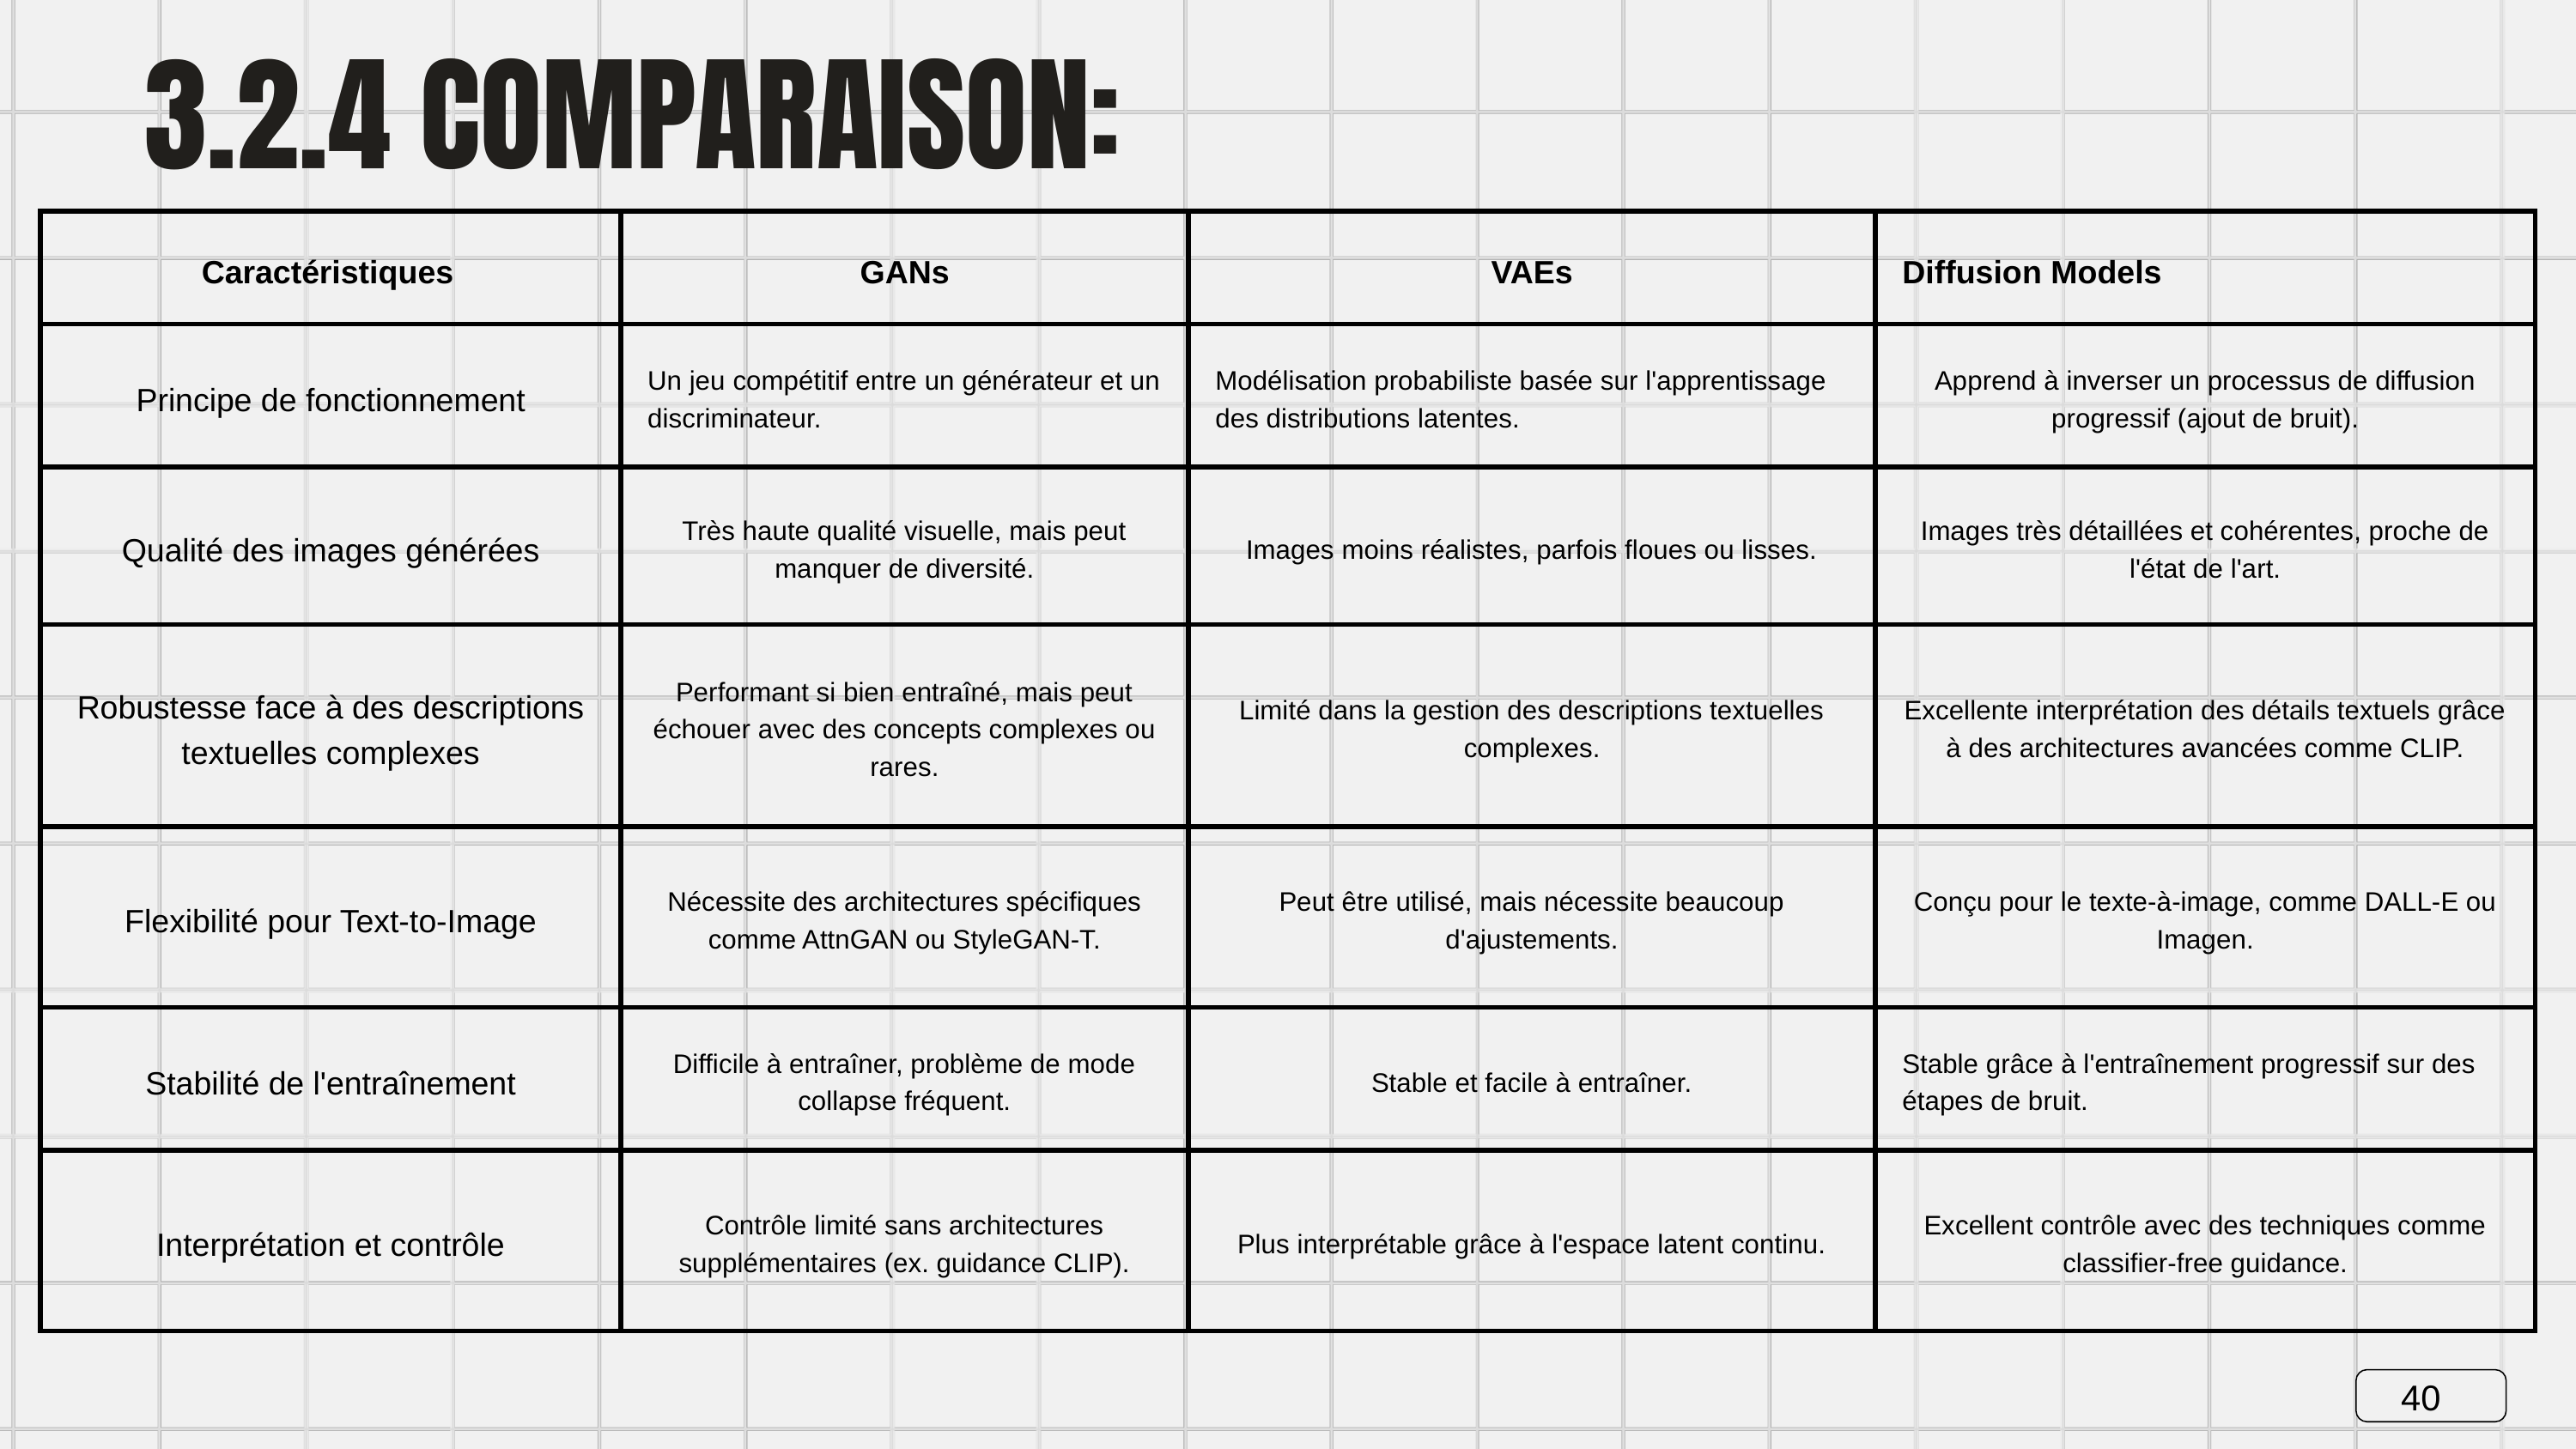

3.2.4 COMPARAISON:
| Caractéristiques | GANs | VAEs | Diffusion Models |
| --- | --- | --- | --- |
| Principe de fonctionnement | Un jeu compétitif entre un générateur et un discriminateur. | Modélisation probabiliste basée sur l'apprentissage des distributions latentes. | Apprend à inverser un processus de diffusion progressif (ajout de bruit). |
| Qualité des images générées | Très haute qualité visuelle, mais peut manquer de diversité. | Images moins réalistes, parfois floues ou lisses. | Images très détaillées et cohérentes, proche de l'état de l'art. |
| Robustesse face à des descriptions textuelles complexes | Performant si bien entraîné, mais peut échouer avec des concepts complexes ou rares. | Limité dans la gestion des descriptions textuelles complexes. | Excellente interprétation des détails textuels grâce à des architectures avancées comme CLIP. |
| Flexibilité pour Text-to-Image | Nécessite des architectures spécifiques comme AttnGAN ou StyleGAN-T. | Peut être utilisé, mais nécessite beaucoup d'ajustements. | Conçu pour le texte-à-image, comme DALL-E ou Imagen. |
| Stabilité de l'entraînement | Difficile à entraîner, problème de mode collapse fréquent. | Stable et facile à entraîner. | Stable grâce à l'entraînement progressif sur des étapes de bruit. |
| Interprétation et contrôle | Contrôle limité sans architectures supplémentaires (ex. guidance CLIP). | Plus interprétable grâce à l'espace latent continu. | Excellent contrôle avec des techniques comme classifier-free guidance. |
40